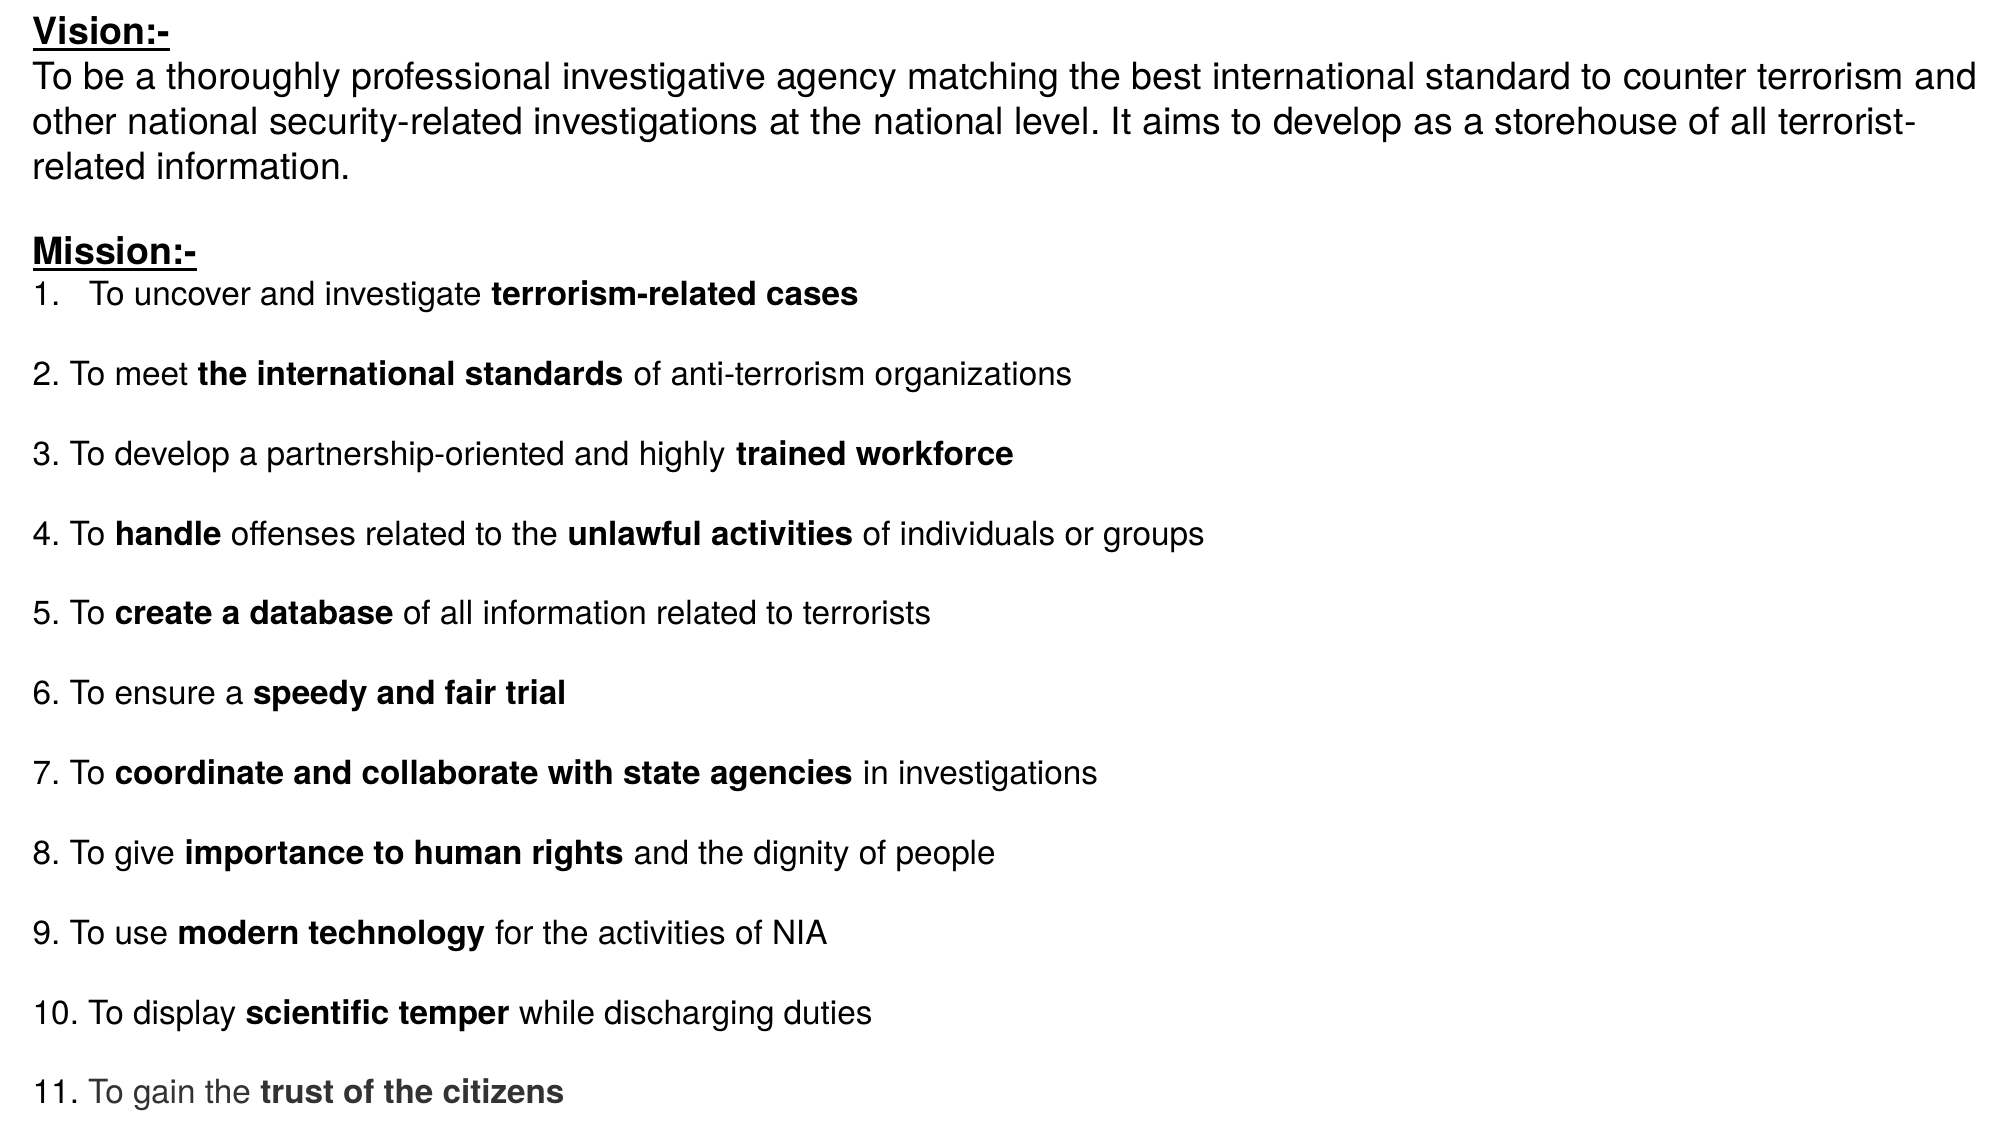

Vision:-
To be a thoroughly professional investigative agency matching the best international standard to counter terrorism and other national security-related investigations at the national level. It aims to develop as a storehouse of all terrorist-related information.

Mission:-
To uncover and investigate terrorism-related cases

2. To meet the international standards of anti-terrorism organizations

3. To develop a partnership-oriented and highly trained workforce

4. To handle offenses related to the unlawful activities of individuals or groups

5. To create a database of all information related to terrorists

6. To ensure a speedy and fair trial

7. To coordinate and collaborate with state agencies in investigations

8. To give importance to human rights and the dignity of people

9. To use modern technology for the activities of NIA

10. To display scientific temper while discharging duties

11. To gain the trust of the citizens